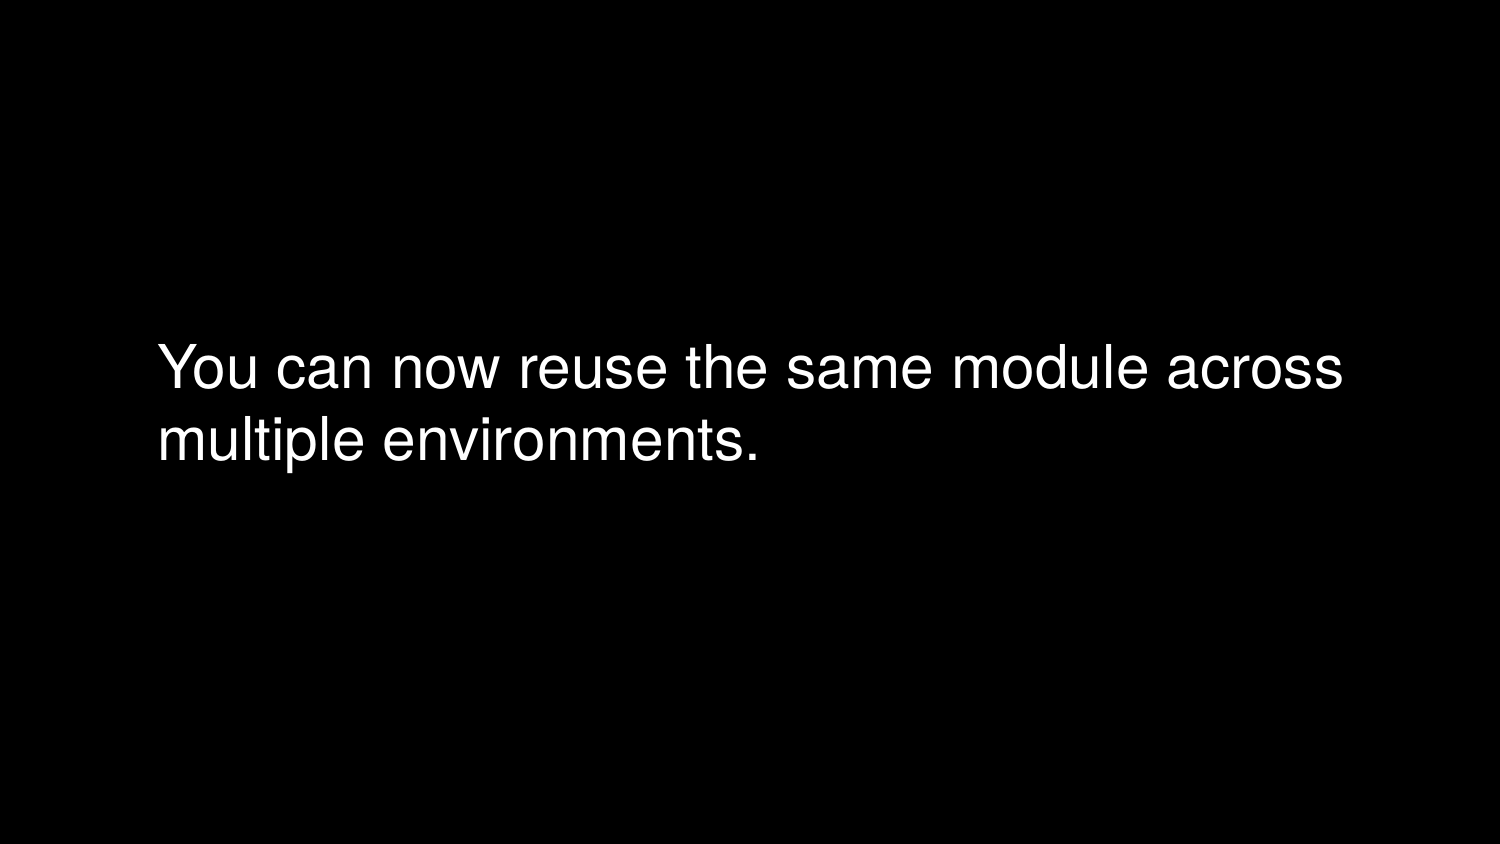

You can now reuse the same module across multiple environments.